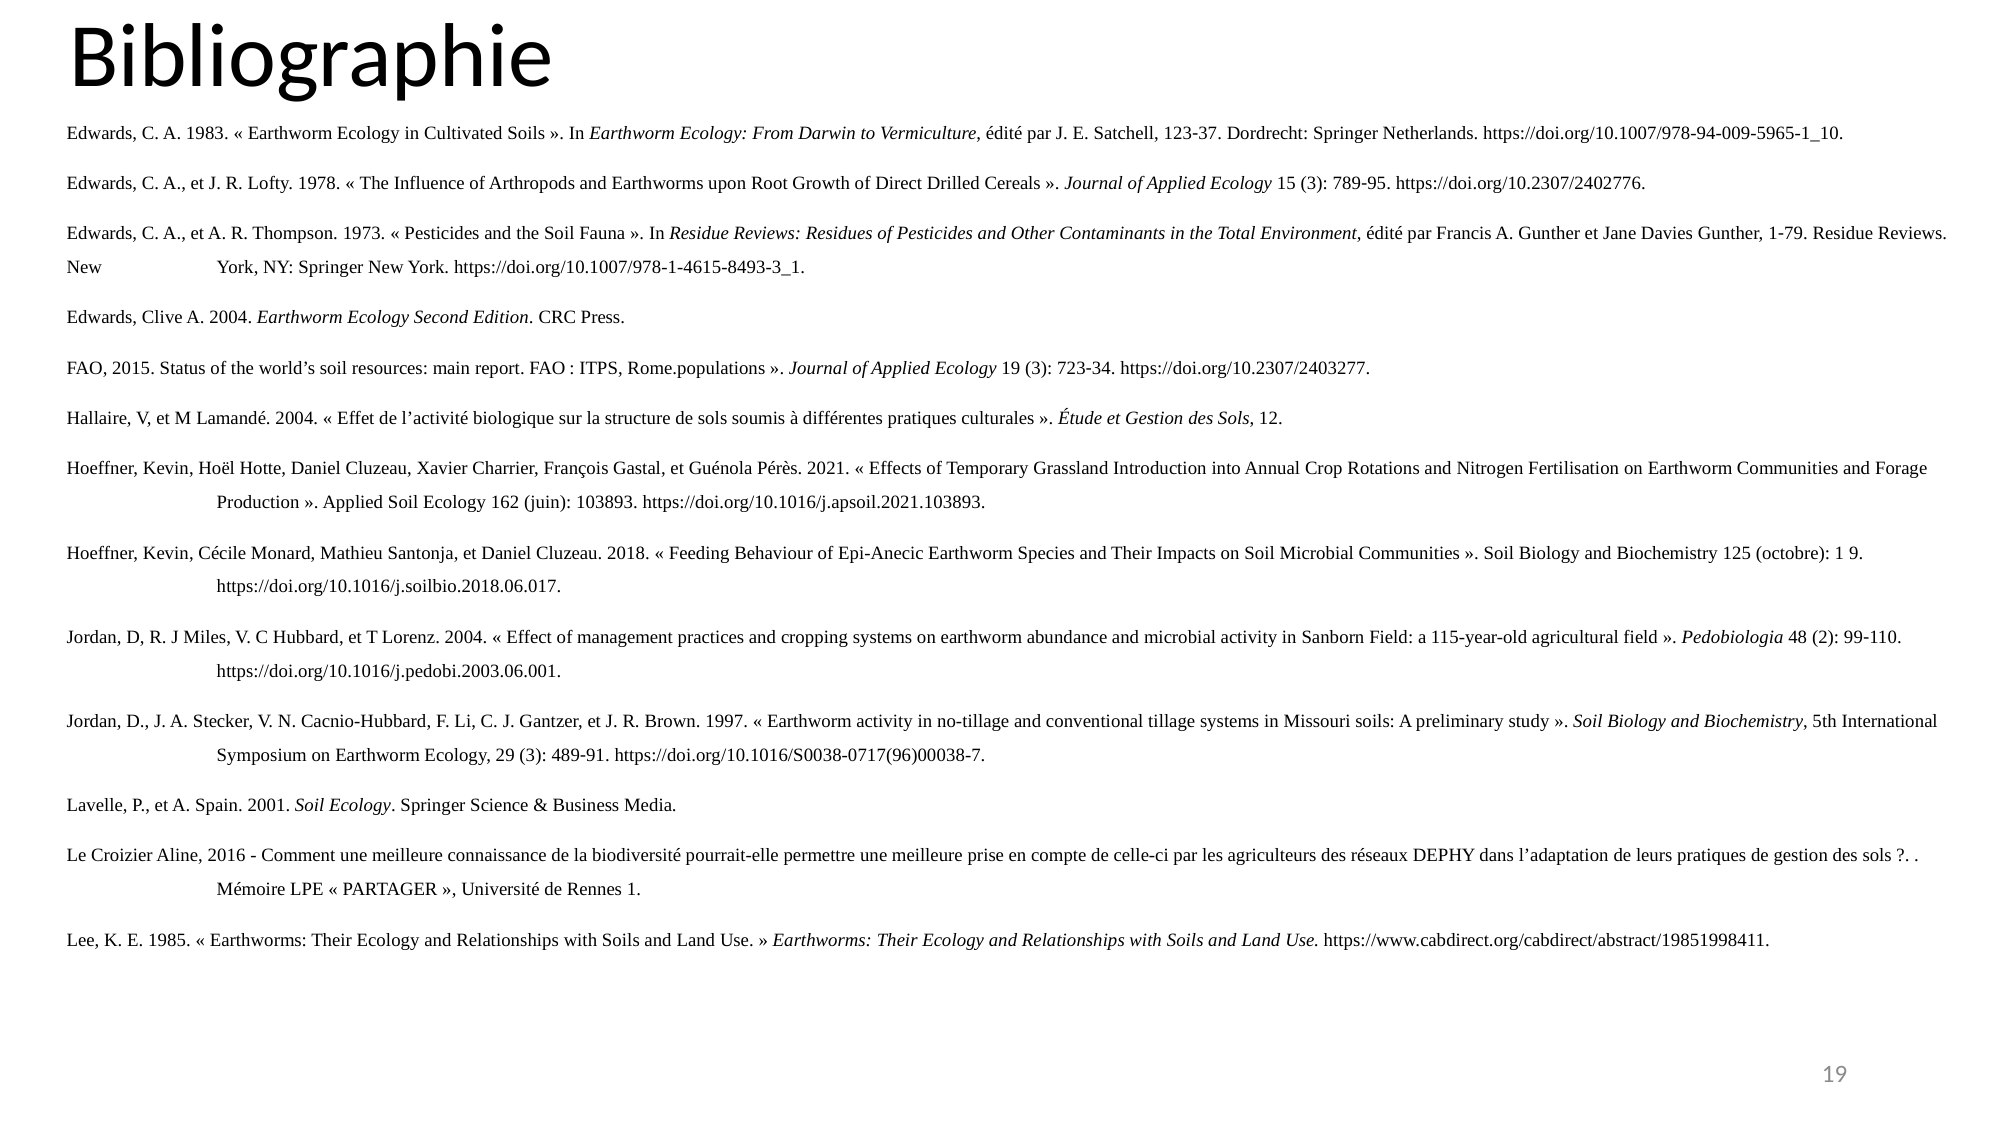

# Bibliographie
Edwards, C. A. 1983. « Earthworm Ecology in Cultivated Soils ». In Earthworm Ecology: From Darwin to Vermiculture, édité par J. E. Satchell, 123‑37. Dordrecht: Springer Netherlands. https://doi.org/10.1007/978-94-009-5965-1_10.
Edwards, C. A., et J. R. Lofty. 1978. « The Influence of Arthropods and Earthworms upon Root Growth of Direct Drilled Cereals ». Journal of Applied Ecology 15 (3): 789‑95. https://doi.org/10.2307/2402776.
Edwards, C. A., et A. R. Thompson. 1973. « Pesticides and the Soil Fauna ». In Residue Reviews: Residues of Pesticides and Other Contaminants in the Total Environment, édité par Francis A. Gunther et Jane Davies Gunther, 1‑79. Residue Reviews. New 	York, NY: Springer New York. https://doi.org/10.1007/978-1-4615-8493-3_1.
Edwards, Clive A. 2004. Earthworm Ecology Second Edition. CRC Press.
FAO, 2015. Status of the world’s soil resources: main report. FAO : ITPS, Rome.populations ». Journal of Applied Ecology 19 (3): 723‑34. https://doi.org/10.2307/2403277.
Hallaire, V, et M Lamandé. 2004. « Effet de l’activité biologique sur la structure de sols soumis à différentes pratiques culturales ». Étude et Gestion des Sols, 12.
Hoeffner, Kevin, Hoël Hotte, Daniel Cluzeau, Xavier Charrier, François Gastal, et Guénola Pérès. 2021. « Effects of Temporary Grassland Introduction into Annual Crop Rotations and Nitrogen Fertilisation on Earthworm Communities and Forage 	Production ». Applied Soil Ecology 162 (juin): 103893. https://doi.org/10.1016/j.apsoil.2021.103893.
Hoeffner, Kevin, Cécile Monard, Mathieu Santonja, et Daniel Cluzeau. 2018. « Feeding Behaviour of Epi-Anecic Earthworm Species and Their Impacts on Soil Microbial Communities ». Soil Biology and Biochemistry 125 (octobre): 1 9. 	https://doi.org/10.1016/j.soilbio.2018.06.017.
Jordan, D, R. J Miles, V. C Hubbard, et T Lorenz. 2004. « Effect of management practices and cropping systems on earthworm abundance and microbial activity in Sanborn Field: a 115-year-old agricultural field ». Pedobiologia 48 (2): 99‑110. 	https://doi.org/10.1016/j.pedobi.2003.06.001.
Jordan, D., J. A. Stecker, V. N. Cacnio-Hubbard, F. Li, C. J. Gantzer, et J. R. Brown. 1997. « Earthworm activity in no-tillage and conventional tillage systems in Missouri soils: A preliminary study ». Soil Biology and Biochemistry, 5th International 	Symposium on Earthworm Ecology, 29 (3): 489‑91. https://doi.org/10.1016/S0038-0717(96)00038-7.
Lavelle, P., et A. Spain. 2001. Soil Ecology. Springer Science & Business Media.
Le Croizier Aline, 2016 - Comment une meilleure connaissance de la biodiversité pourrait-elle permettre une meilleure prise en compte de celle-ci par les agriculteurs des réseaux DEPHY dans l’adaptation de leurs pratiques de gestion des sols ?. . 	Mémoire LPE « PARTAGER », Université de Rennes 1.
Lee, K. E. 1985. « Earthworms: Their Ecology and Relationships with Soils and Land Use. » Earthworms: Their Ecology and Relationships with Soils and Land Use. https://www.cabdirect.org/cabdirect/abstract/19851998411.
19